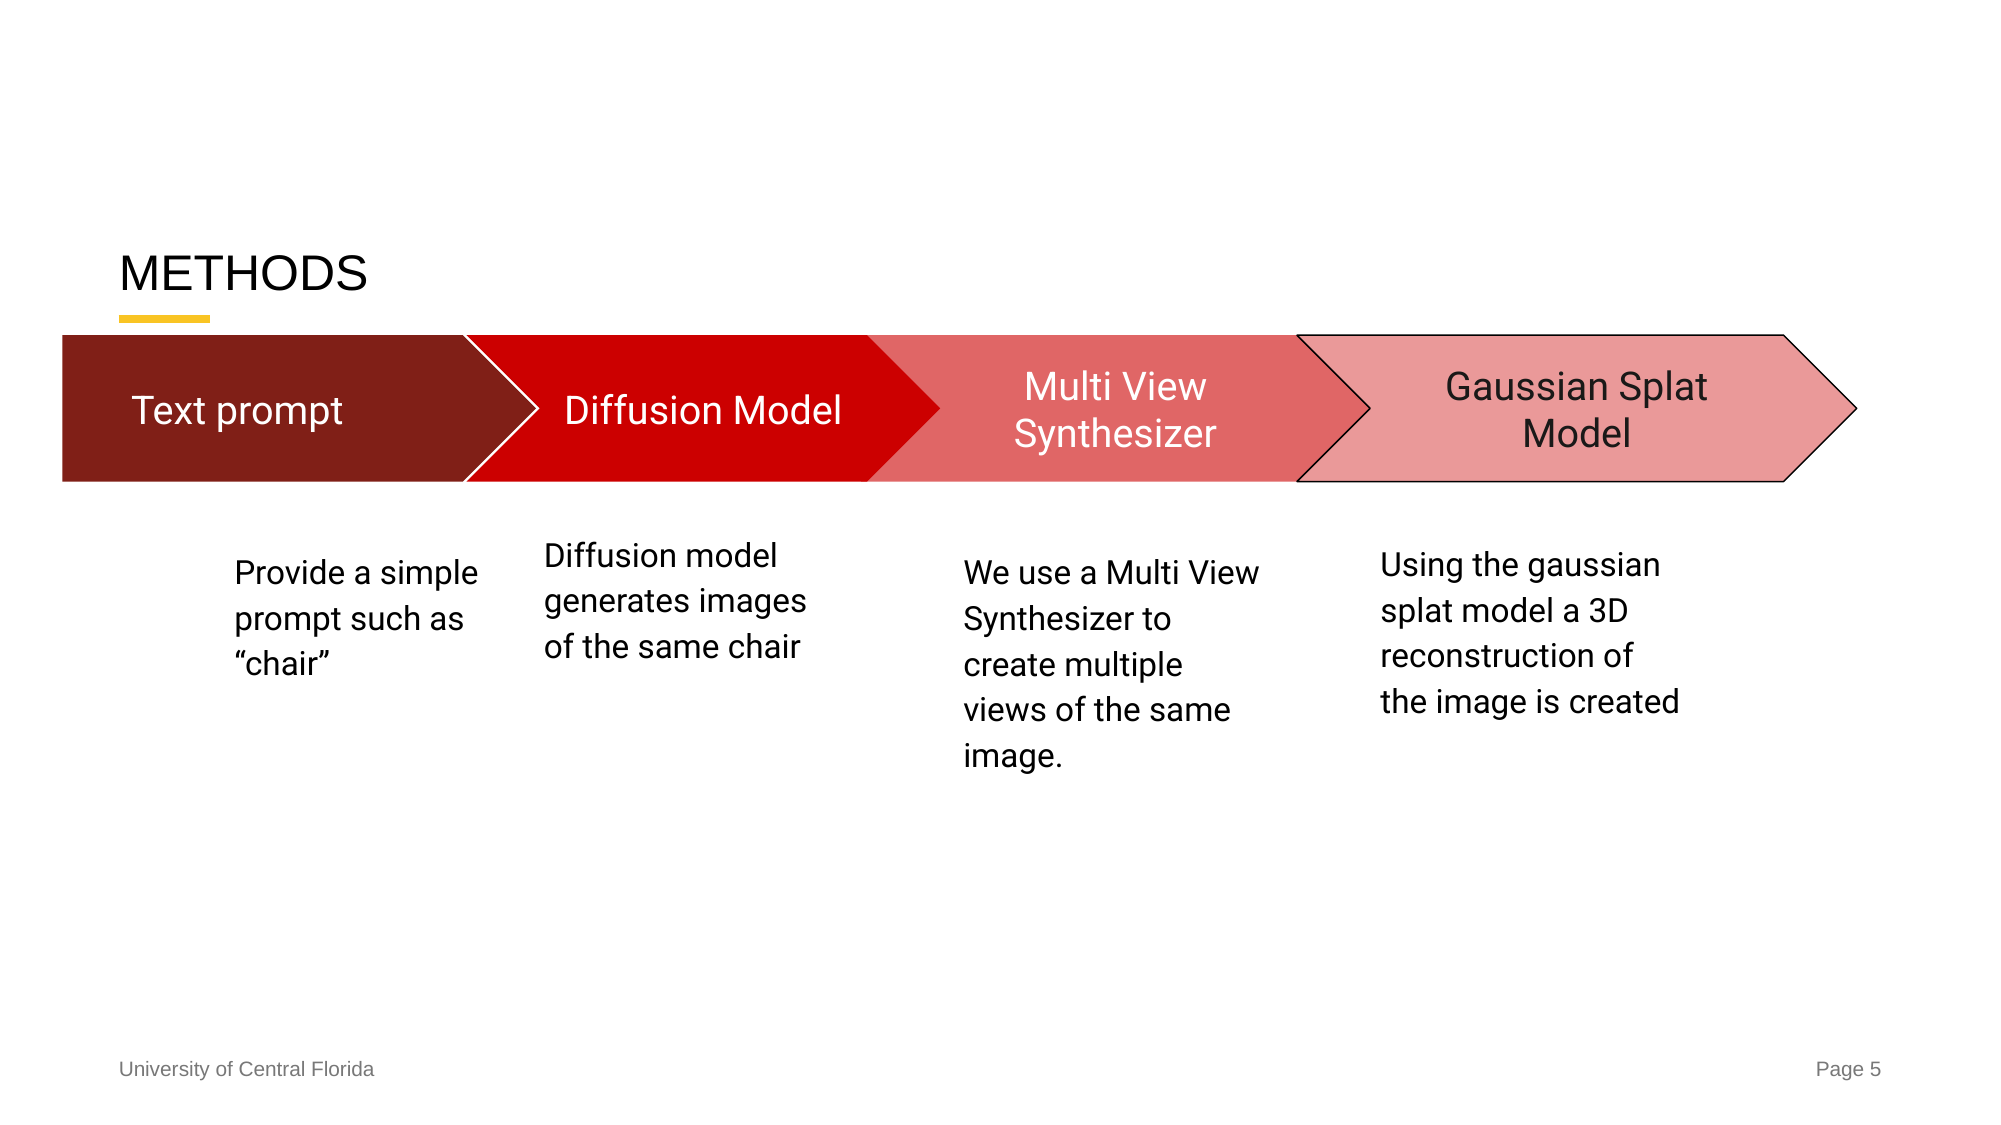

# METHODS
Multi View Synthesizer
We use a Multi View Synthesizer to create multiple views of the same image.
Text prompt
Provide a simple prompt such as “chair”
Diffusion Model
Diffusion model generates images of the same chair
Gaussian Splat Model
Using the gaussian splat model a 3D reconstruction of the image is created